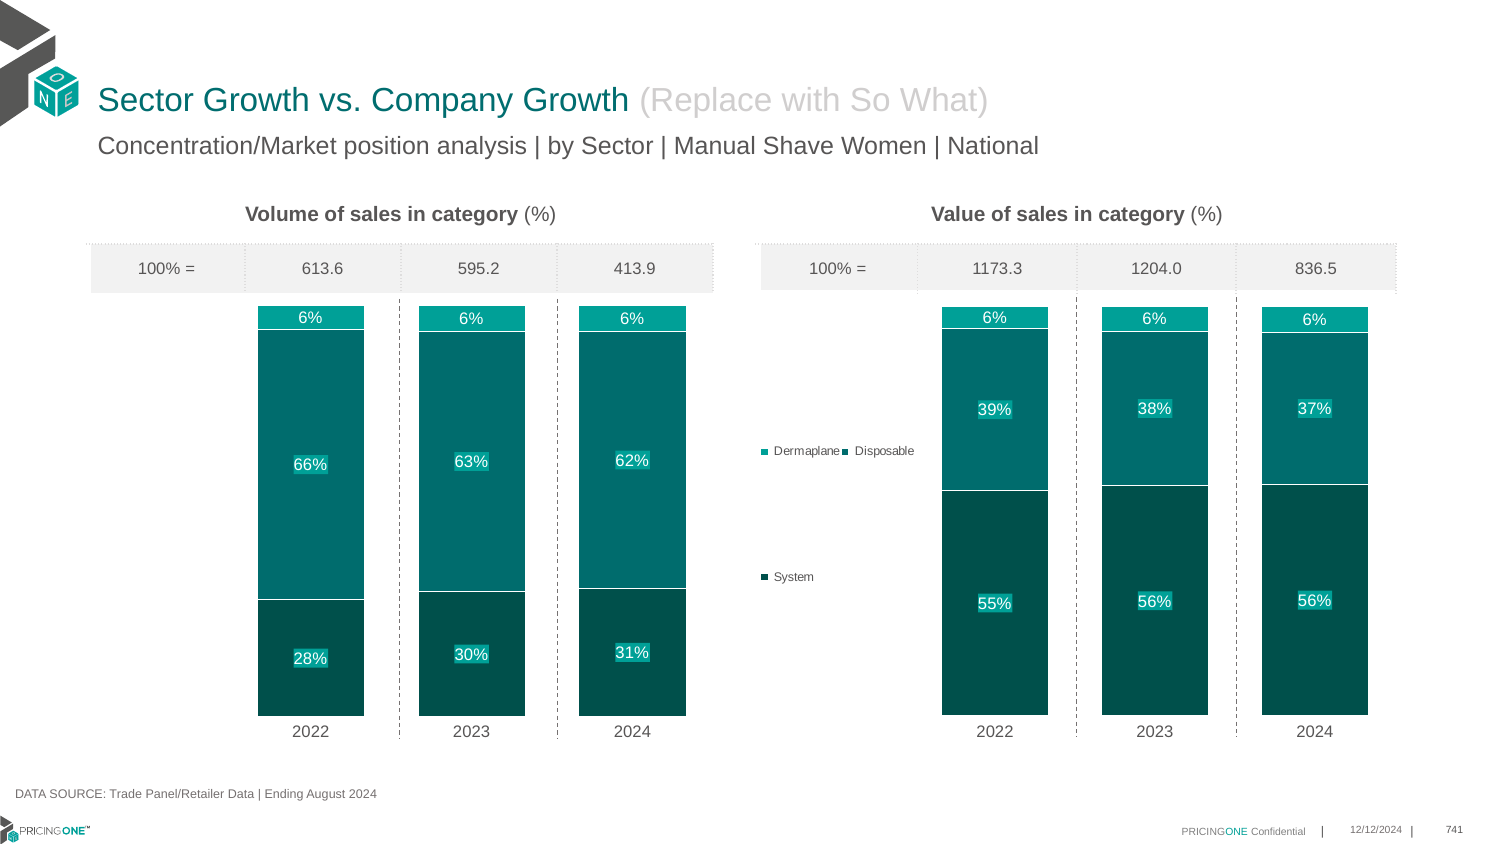

# Sector Growth vs. Company Growth (Replace with So What)
Concentration/Market position analysis | by Sector | Manual Shave Women | National
| Volume of sales in category (%) |  |  |  |
| --- | --- | --- | --- |
| 100% = | 613.6 | 595.2 | 413.9 |
| Value of sales in category (%) |  |  |  |
| --- | --- | --- | --- |
| 100% = | 1173.3 | 1204.0 | 836.5 |

### Chart

| Category | System | Disposable | Dermaplane |
|---|---|---|---|
| 2022 | 0.2835391612704864 | 0.658090093639501 | 0.05837074509001262 |
| 2023 | 0.30344784590207485 | 0.633244158458753 | 0.06330799563917212 |
| 2024 | 0.31120377380044423 | 0.6249147603775904 | 0.06388146582196534 |

### Chart

| Category | System | Disposable | Dermaplane |
|---|---|---|---|
| 2022 | 0.5504022373115359 | 0.3935692422694953 | 0.056028520418968775 |
| 2023 | 0.5611854050990321 | 0.3773331254377291 | 0.06148146946323878 |
| 2024 | 0.5645723216276844 | 0.37103010345275766 | 0.06439757491955792 |
DATA SOURCE: Trade Panel/Retailer Data | Ending August 2024

12/12/2024
741